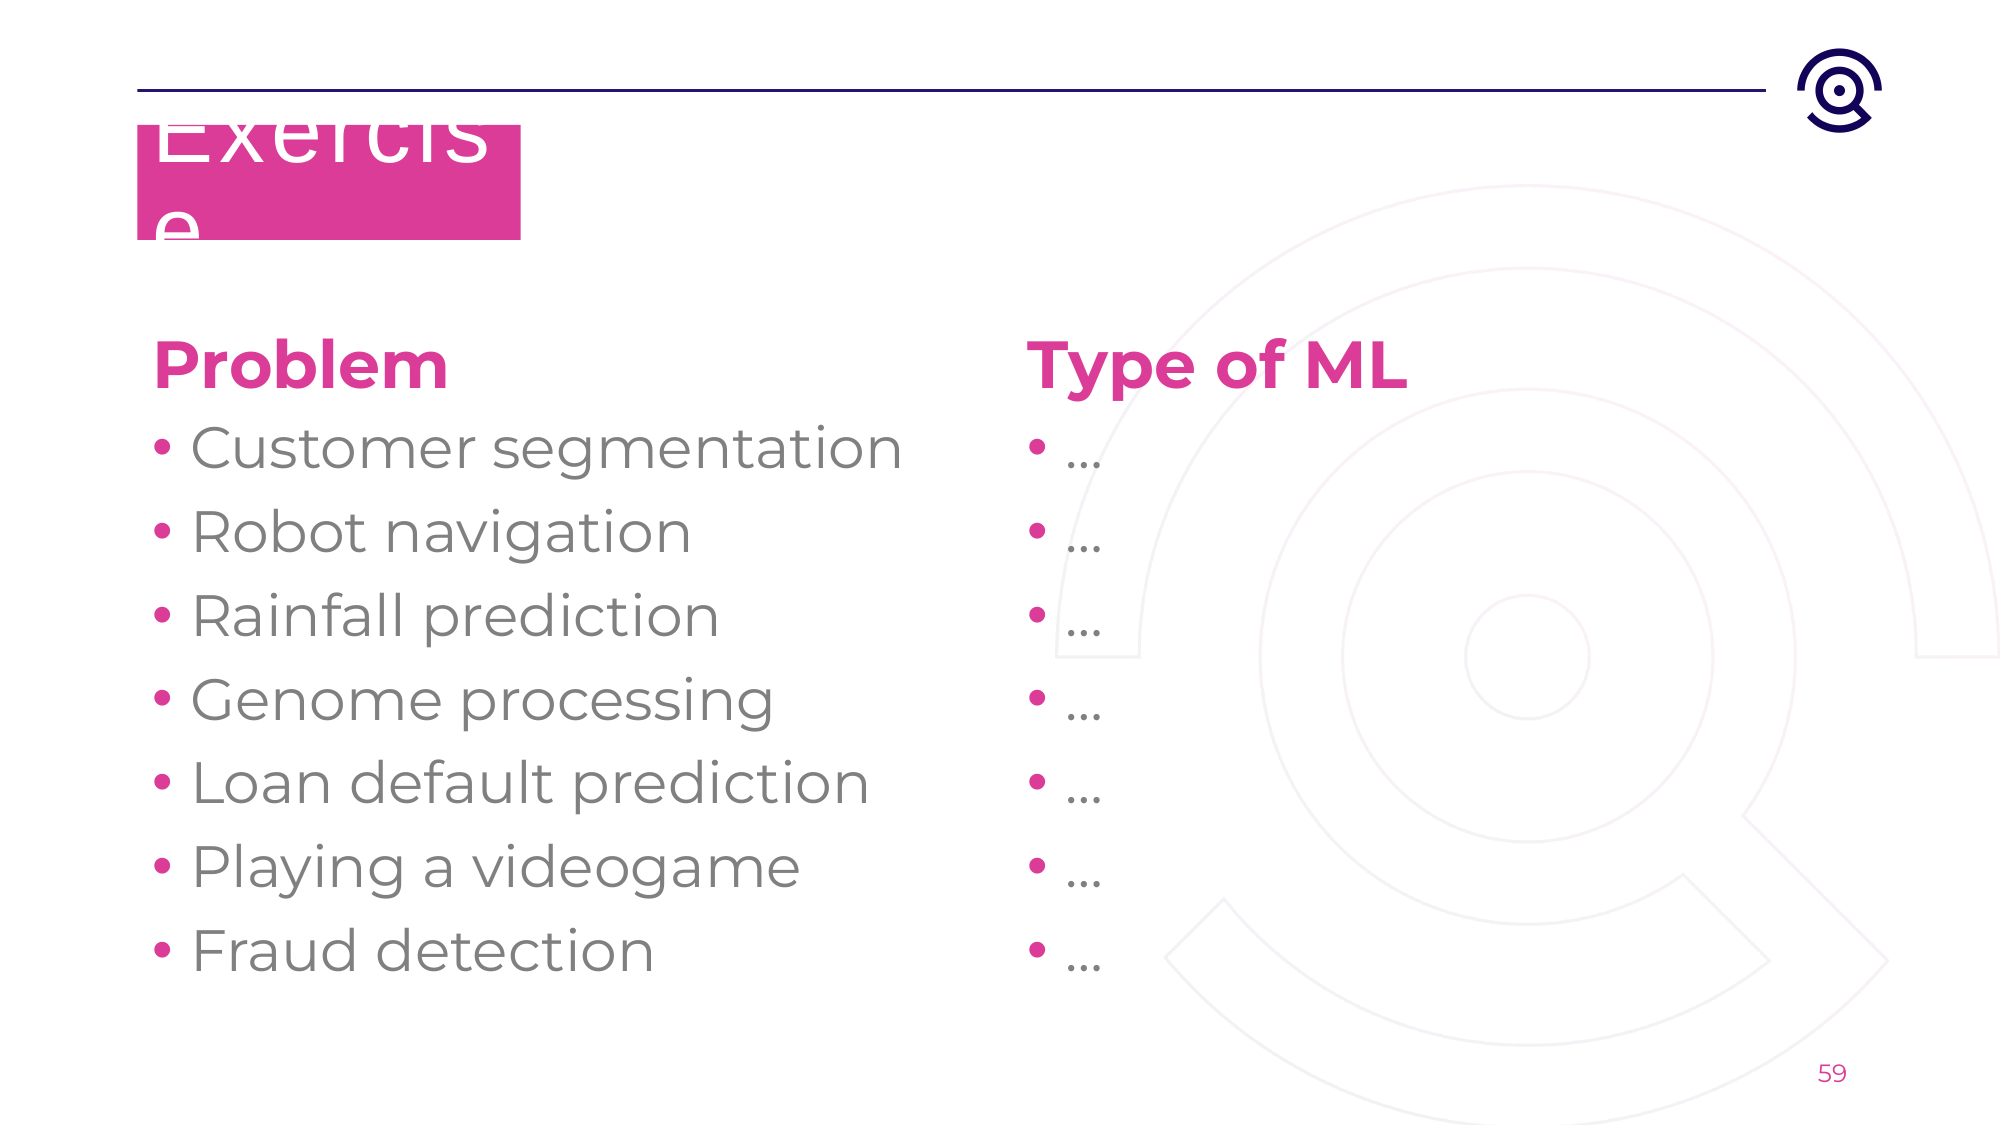

# Exercise
Problem
Type of ML
Customer segmentation
Robot navigation
Rainfall prediction
Genome processing
Loan default prediction
Playing a videogame
Fraud detection
…
…
…
…
…
…
…
59